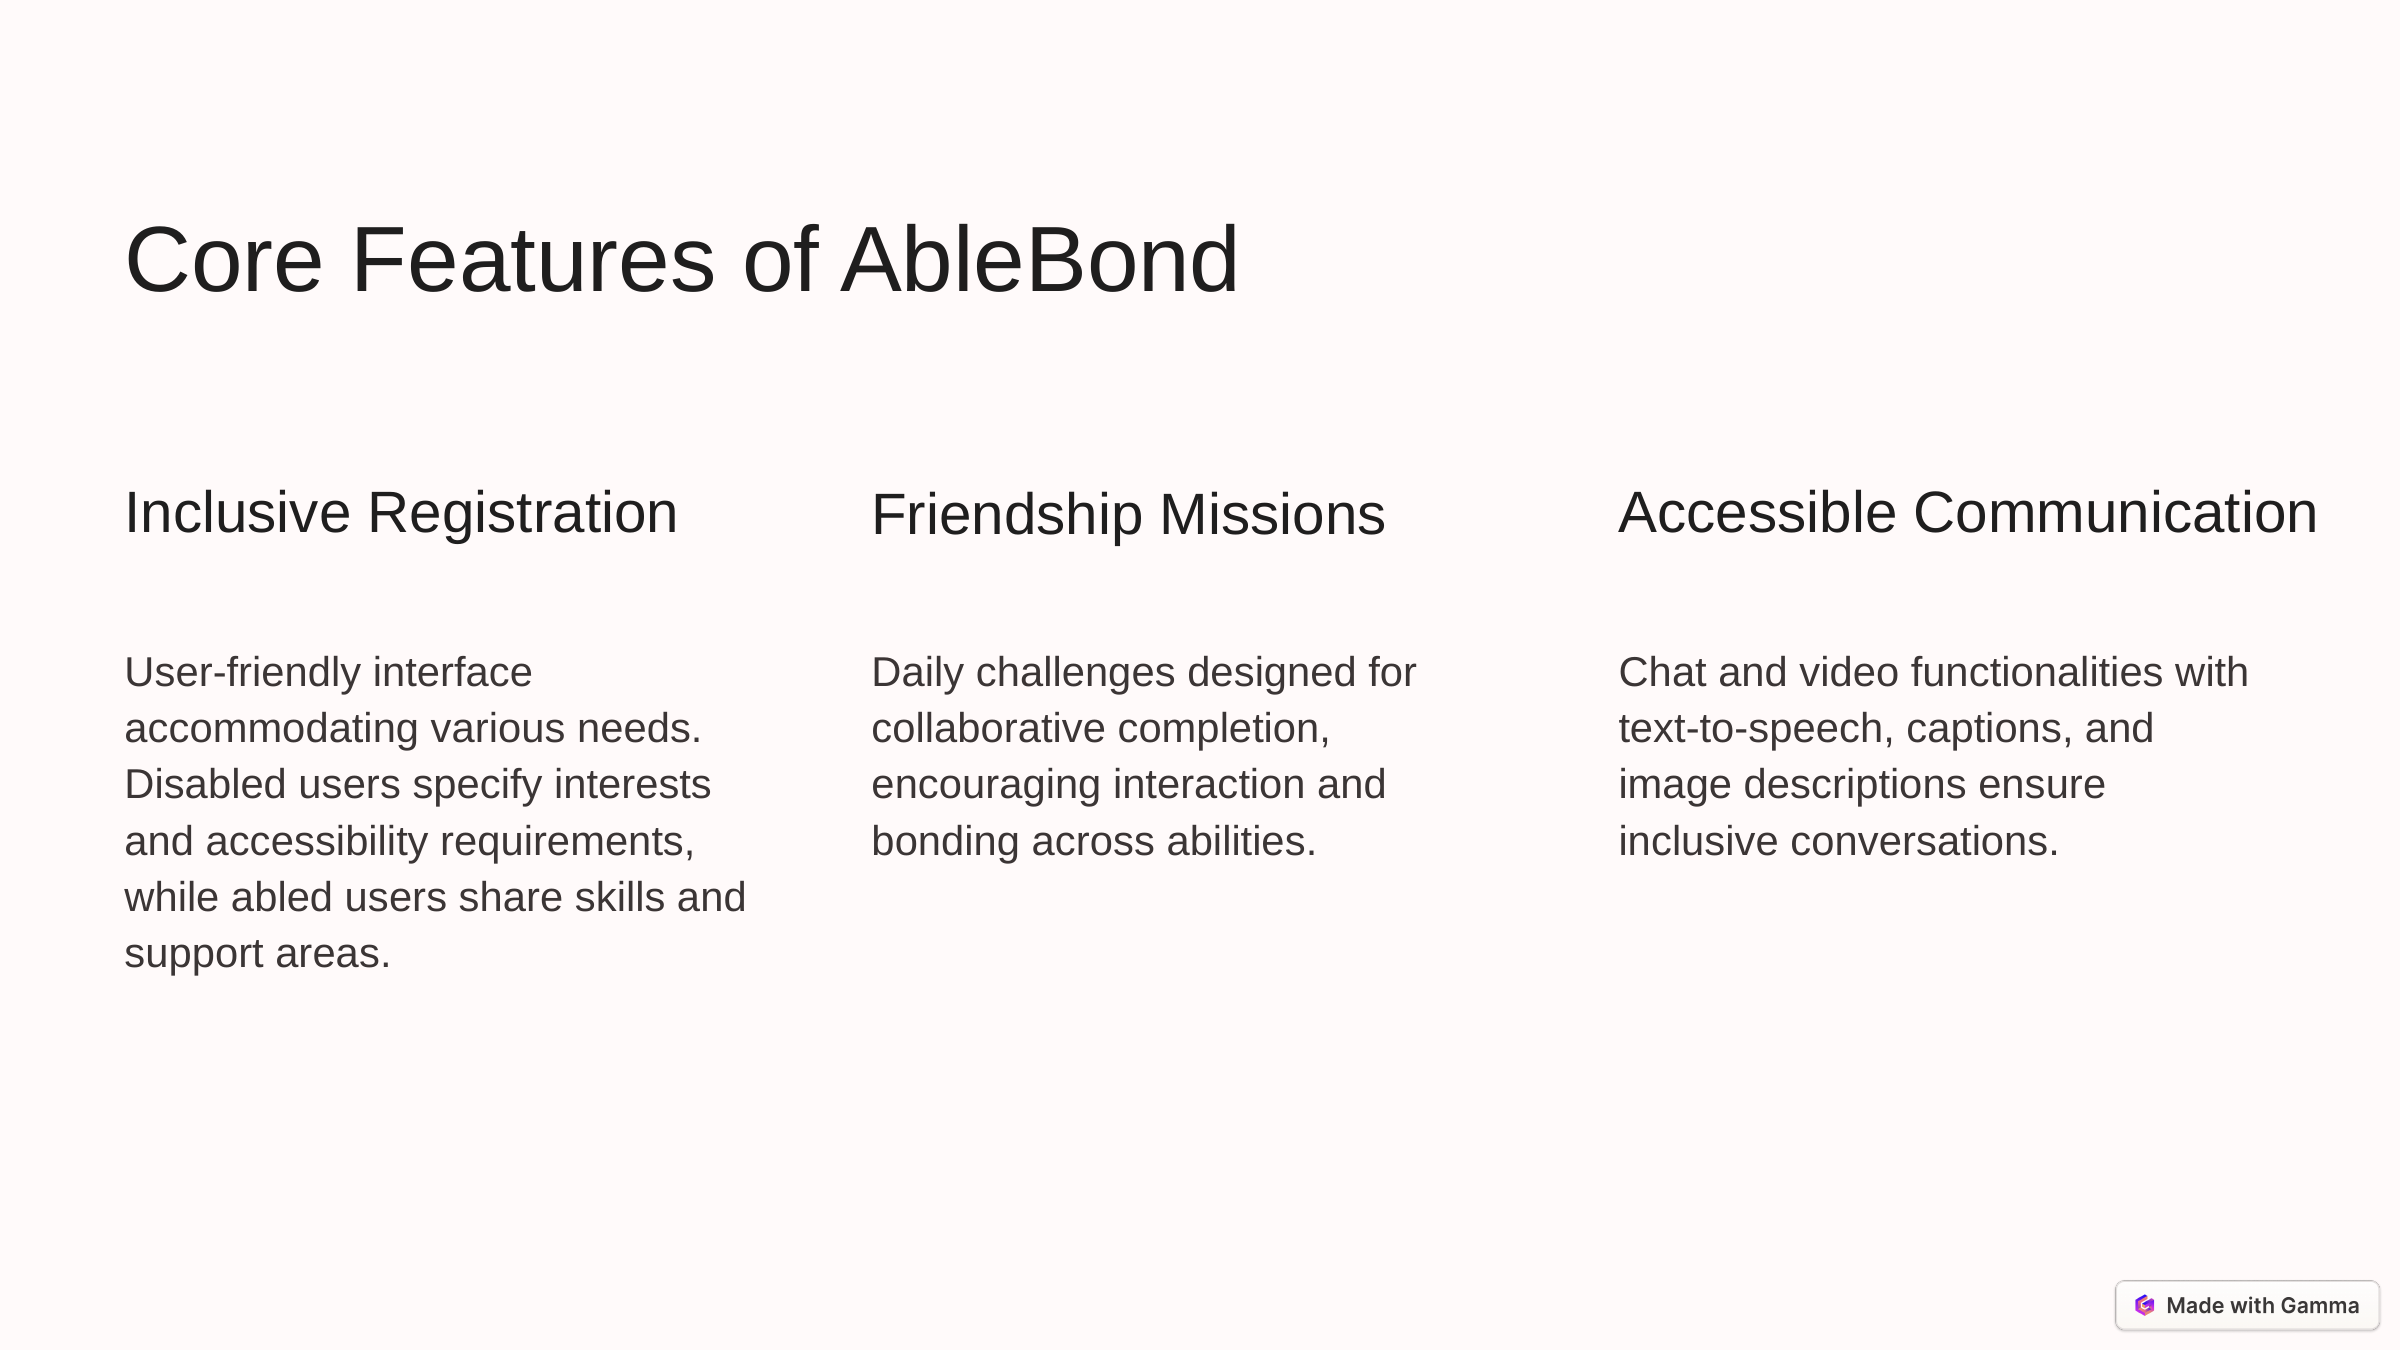

Core Features of AbleBond
Inclusive Registration
Accessible Communication
Friendship Missions
User-friendly interface accommodating various needs. Disabled users specify interests and accessibility requirements, while abled users share skills and support areas.
Daily challenges designed for collaborative completion, encouraging interaction and bonding across abilities.
Chat and video functionalities with text-to-speech, captions, and image descriptions ensure inclusive conversations.